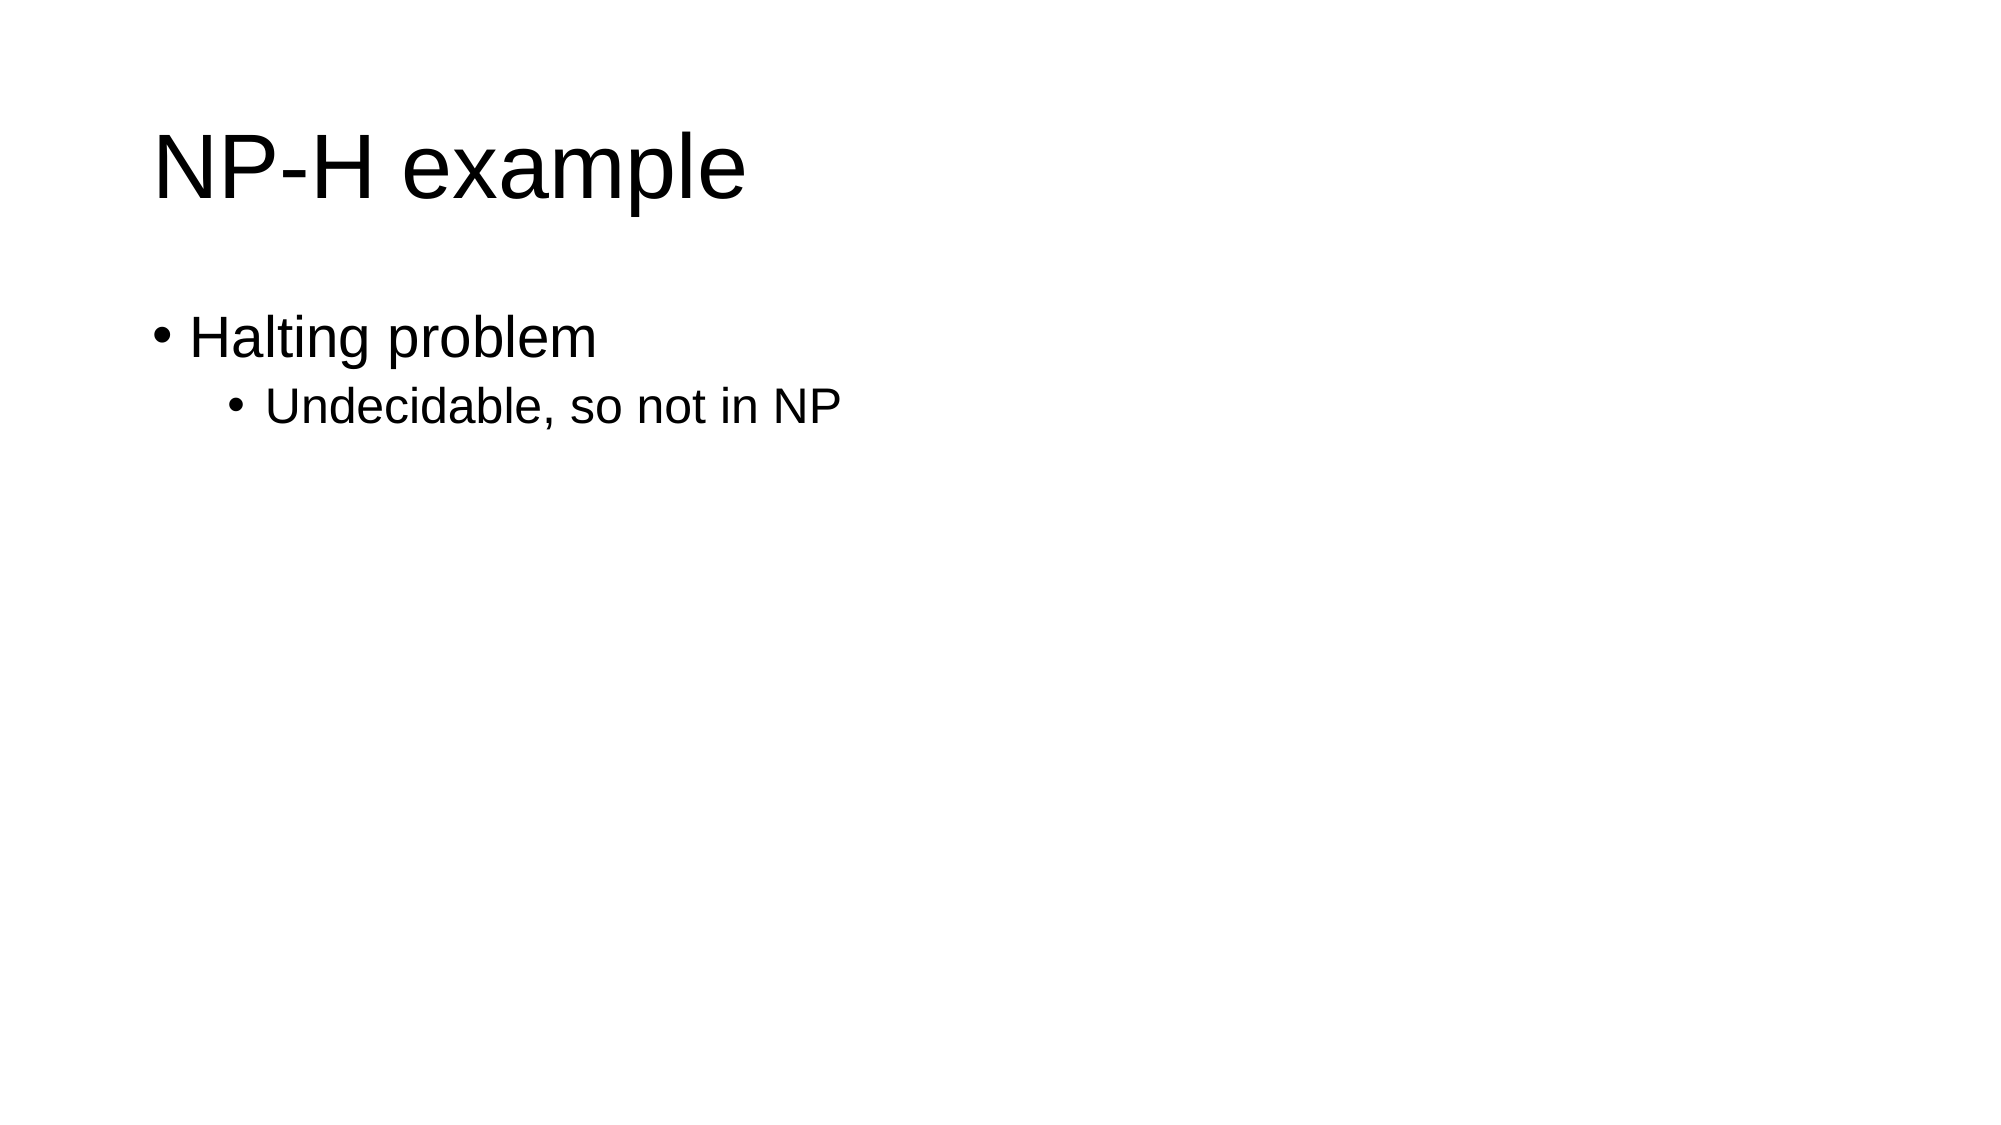

# NP-H example
Halting problem
Undecidable, so not in NP